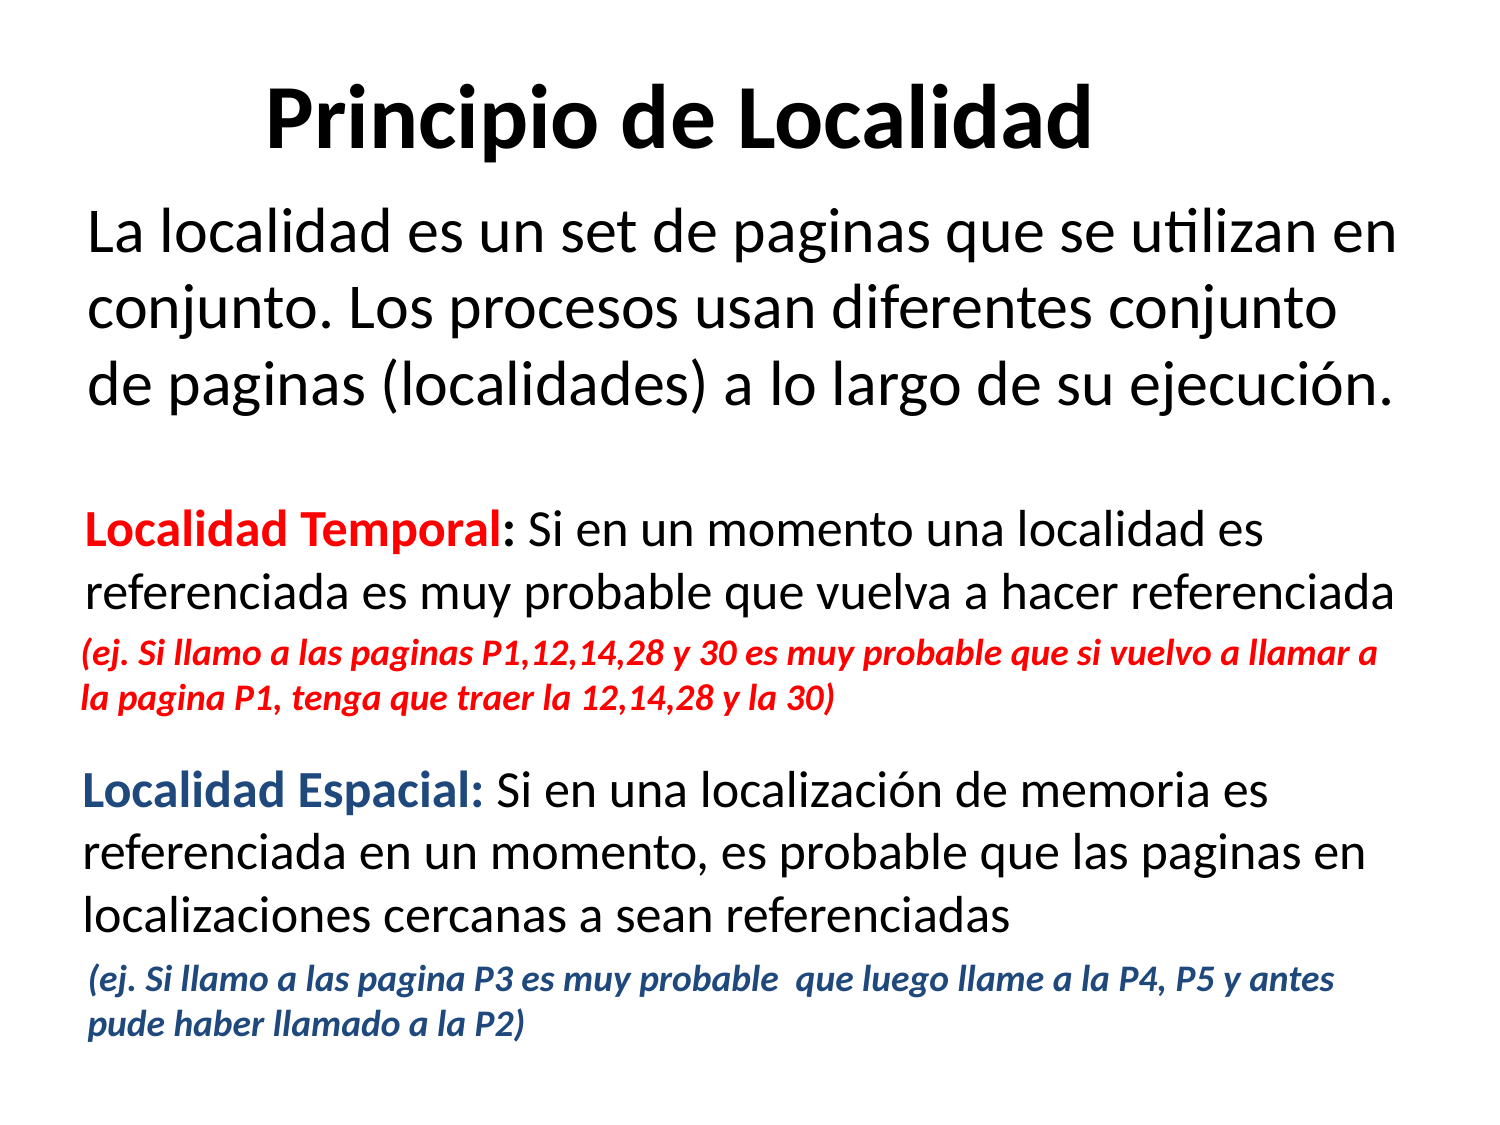

# Principio de Localidad
La localidad es un set de paginas que se utilizan en conjunto. Los procesos usan diferentes conjunto de paginas (localidades) a lo largo de su ejecución.

Localidad Temporal: Si en un momento una localidad es referenciada es muy probable que vuelva a hacer referenciada
(ej. Si llamo a las paginas P1,12,14,28 y 30 es muy probable que si vuelvo a llamar a la pagina P1, tenga que traer la 12,14,28 y la 30)
Localidad Espacial: Si en una localización de memoria es referenciada en un momento, es probable que las paginas en localizaciones cercanas a sean referenciadas
(ej. Si llamo a las pagina P3 es muy probable  que luego llame a la P4, P5 y antes pude haber llamado a la P2)